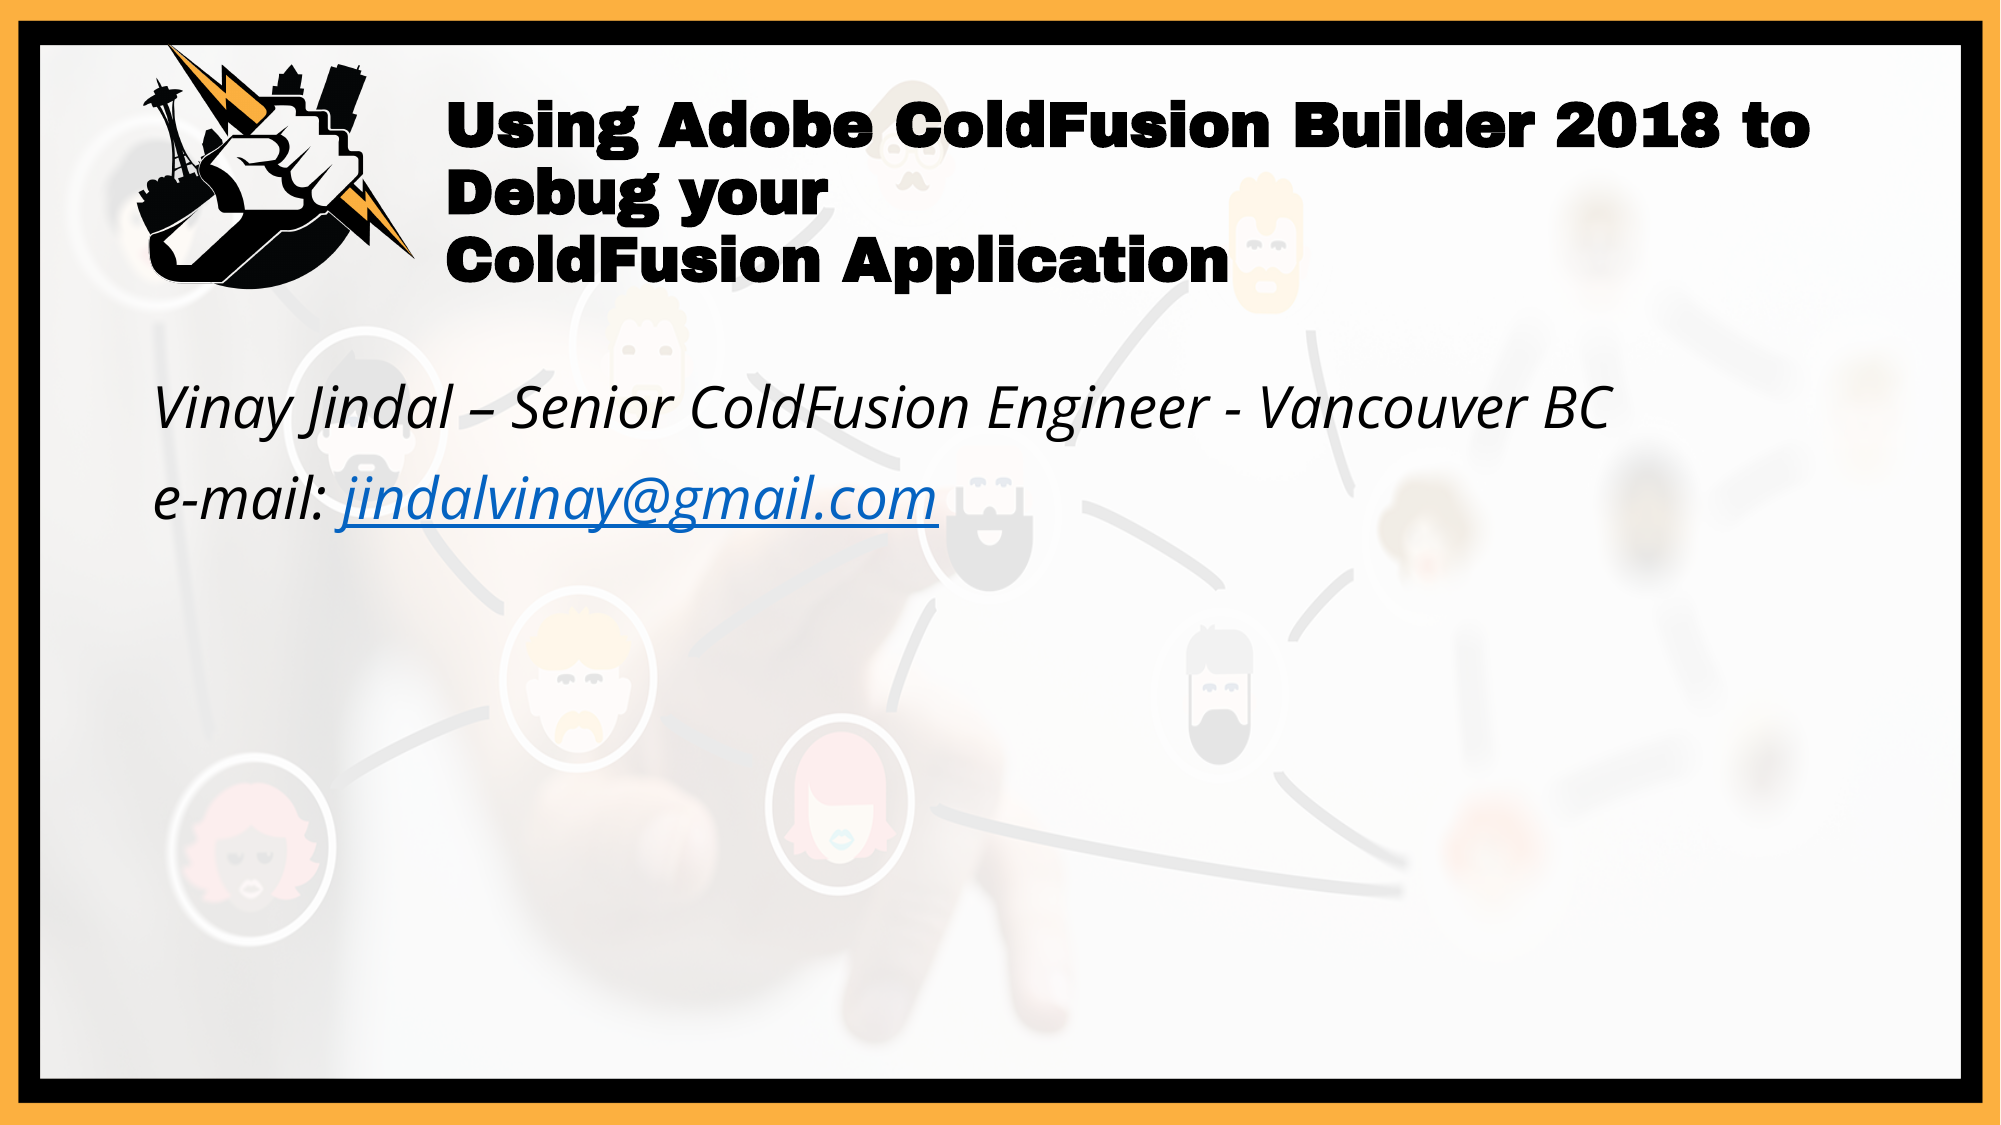

# Using Adobe ColdFusion Builder 2018 to Debug your ColdFusion Application
Vinay Jindal – Senior ColdFusion Engineer - Vancouver BC
e-mail: jindalvinay@gmail.com